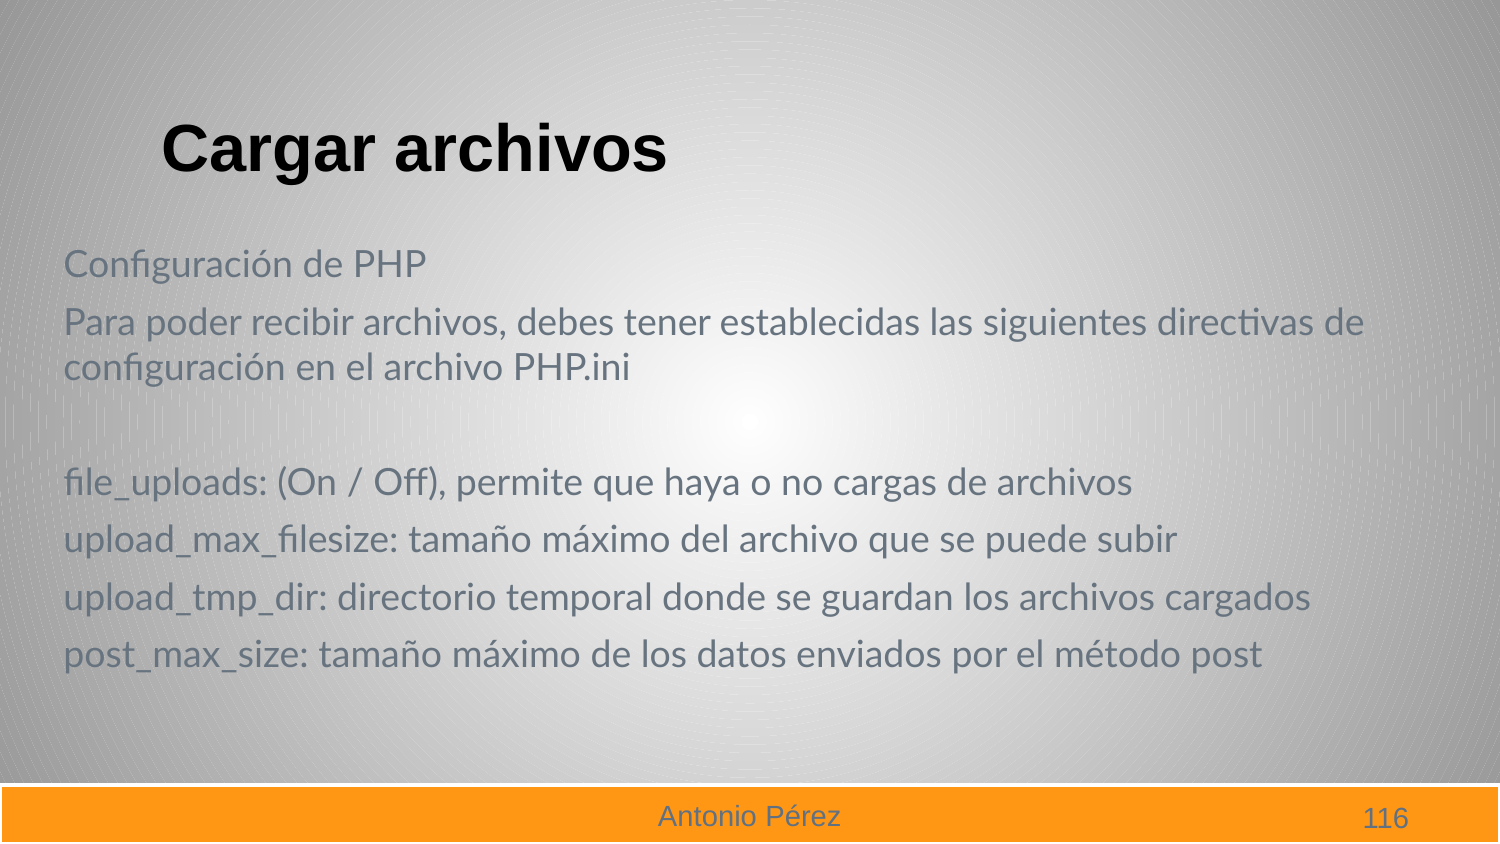

# Cargar archivos
Configuración de PHP
Para poder recibir archivos, debes tener establecidas las siguientes directivas de configuración en el archivo PHP.ini

file_uploads: (On / Off), permite que haya o no cargas de archivos
upload_max_filesize: tamaño máximo del archivo que se puede subir
upload_tmp_dir: directorio temporal donde se guardan los archivos cargados
post_max_size: tamaño máximo de los datos enviados por el método post
116